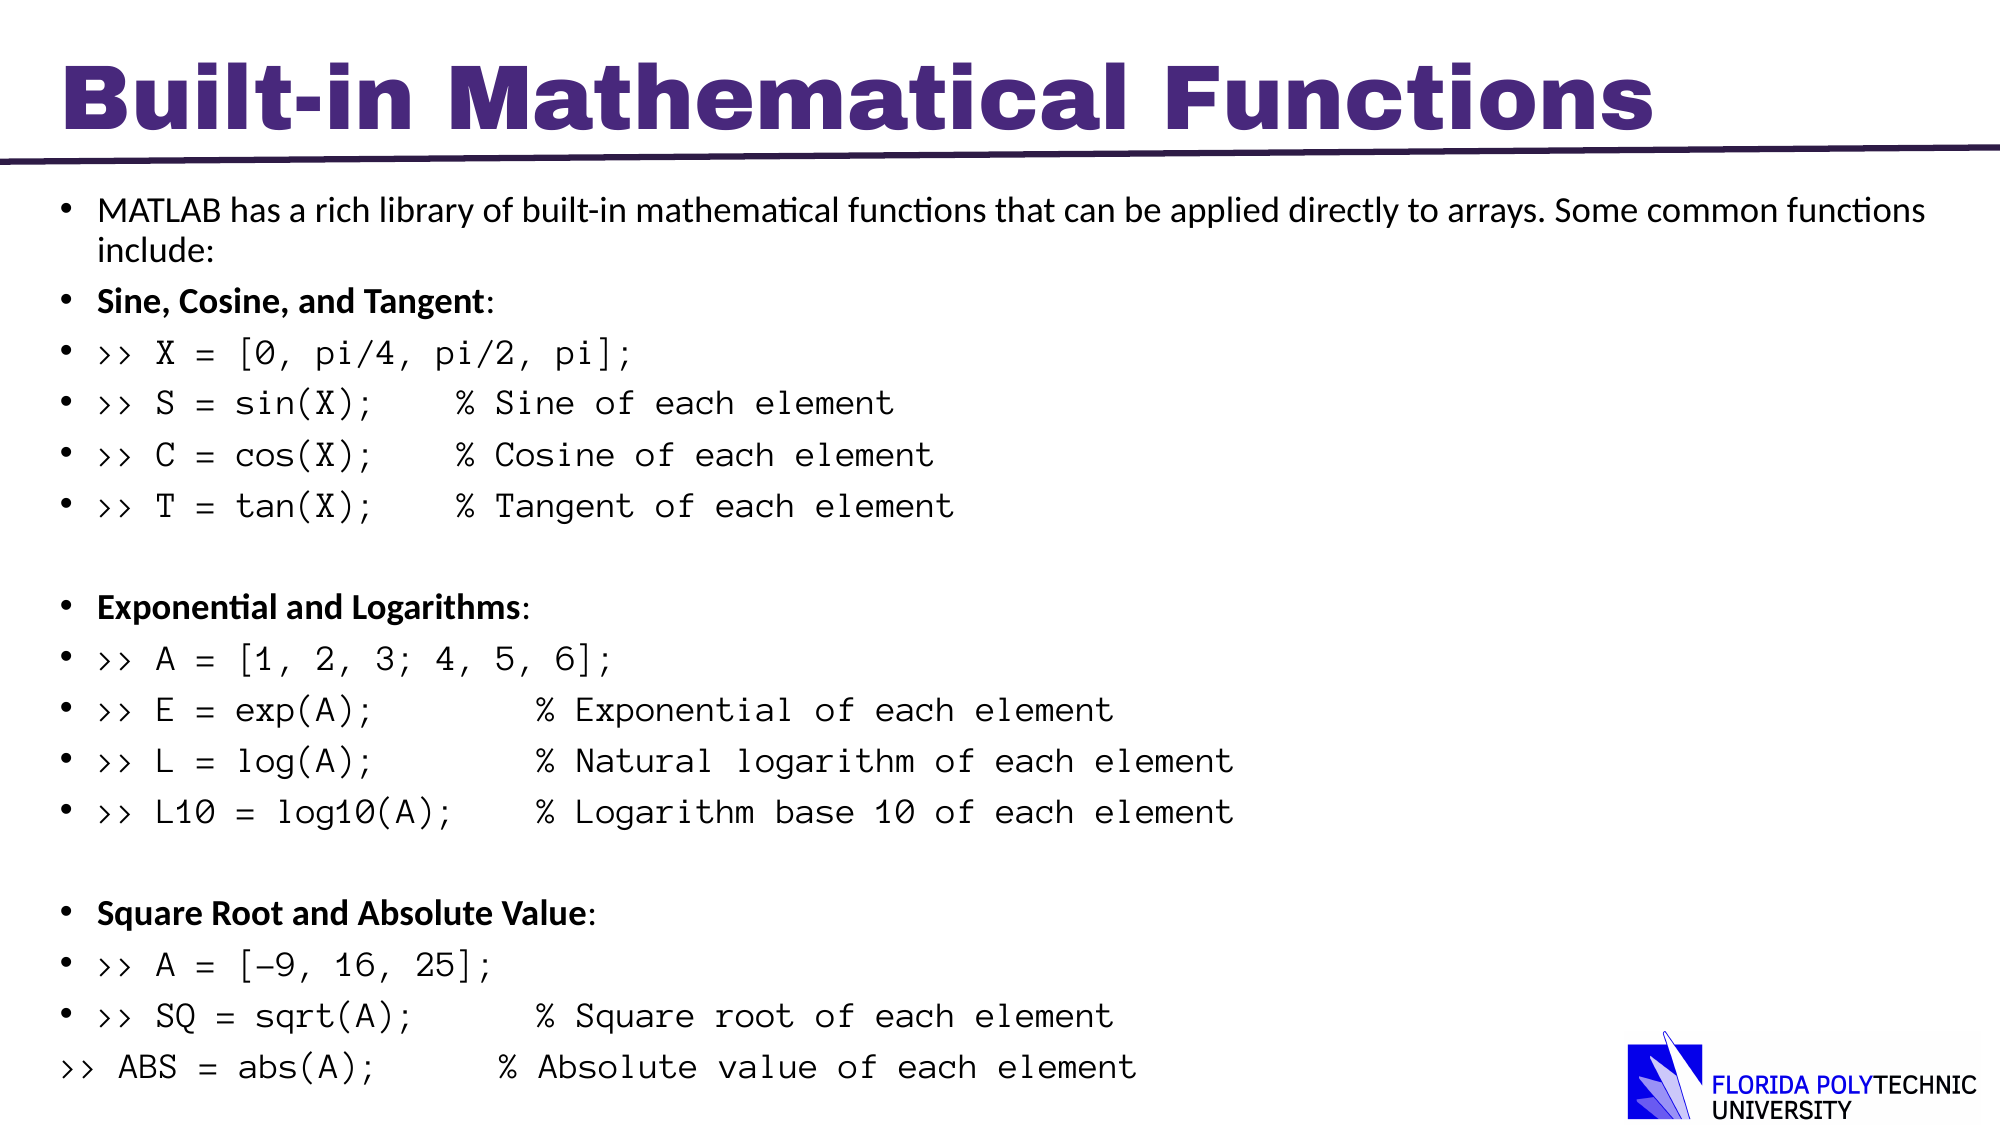

# Built-in Mathematical Functions
MATLAB has a rich library of built-in mathematical functions that can be applied directly to arrays. Some common functions include:
Sine, Cosine, and Tangent:
>> X = [0, pi/4, pi/2, pi];
>> S = sin(X);    % Sine of each element
>> C = cos(X);    % Cosine of each element
>> T = tan(X);    % Tangent of each element

Exponential and Logarithms:
>> A = [1, 2, 3; 4, 5, 6];
>> E = exp(A);        % Exponential of each element
>> L = log(A);        % Natural logarithm of each element
>> L10 = log10(A);    % Logarithm base 10 of each element

Square Root and Absolute Value:
>> A = [-9, 16, 25];
>> SQ = sqrt(A);      % Square root of each element
>> ABS = abs(A);      % Absolute value of each element